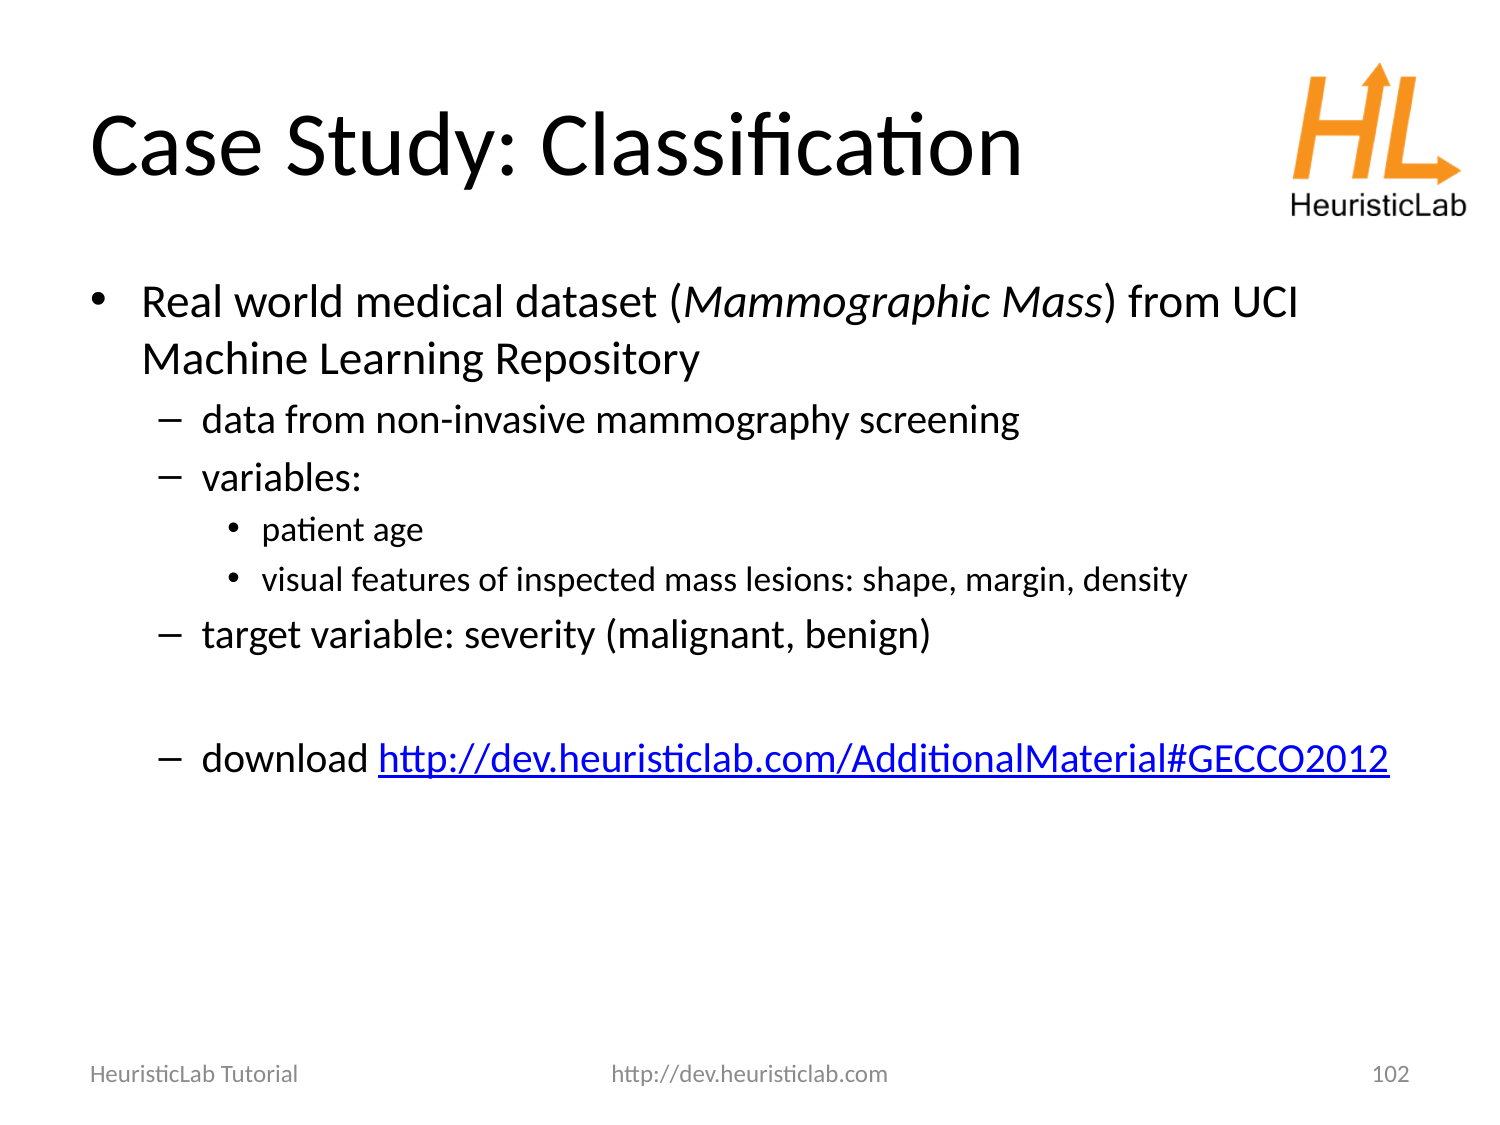

# Case Study: Classification
Real world medical dataset (Mammographic Mass) from UCI Machine Learning Repository
data from non-invasive mammography screening
variables:
patient age
visual features of inspected mass lesions: shape, margin, density
target variable: severity (malignant, benign)

download http://dev.heuristiclab.com/AdditionalMaterial#GECCO2012
HeuristicLab Tutorial
http://dev.heuristiclab.com
102